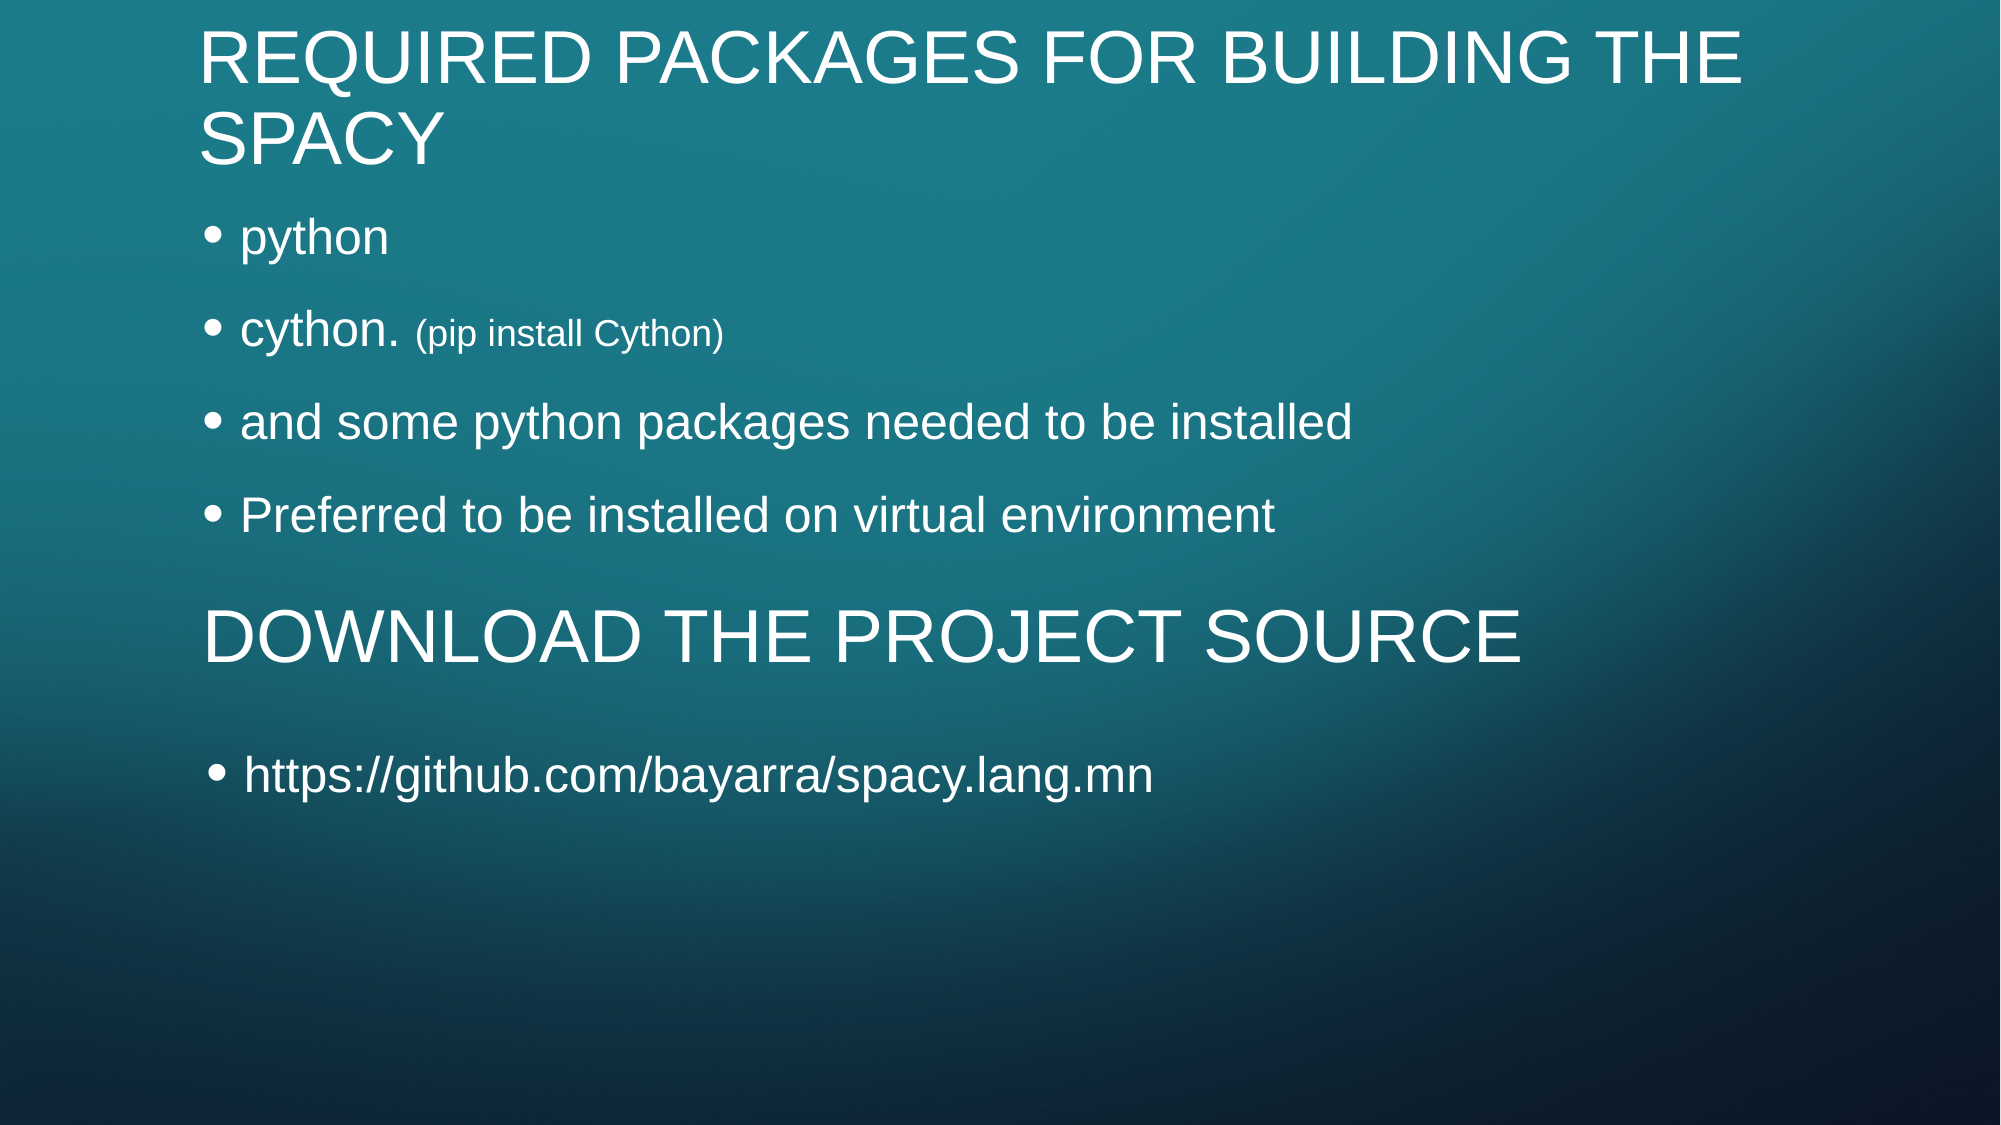

# Required packages for Building the spaCy
python
cython. (pip install Cython)
and some python packages needed to be installed
Preferred to be installed on virtual environment

Download the project source
https://github.com/bayarra/spacy.lang.mn